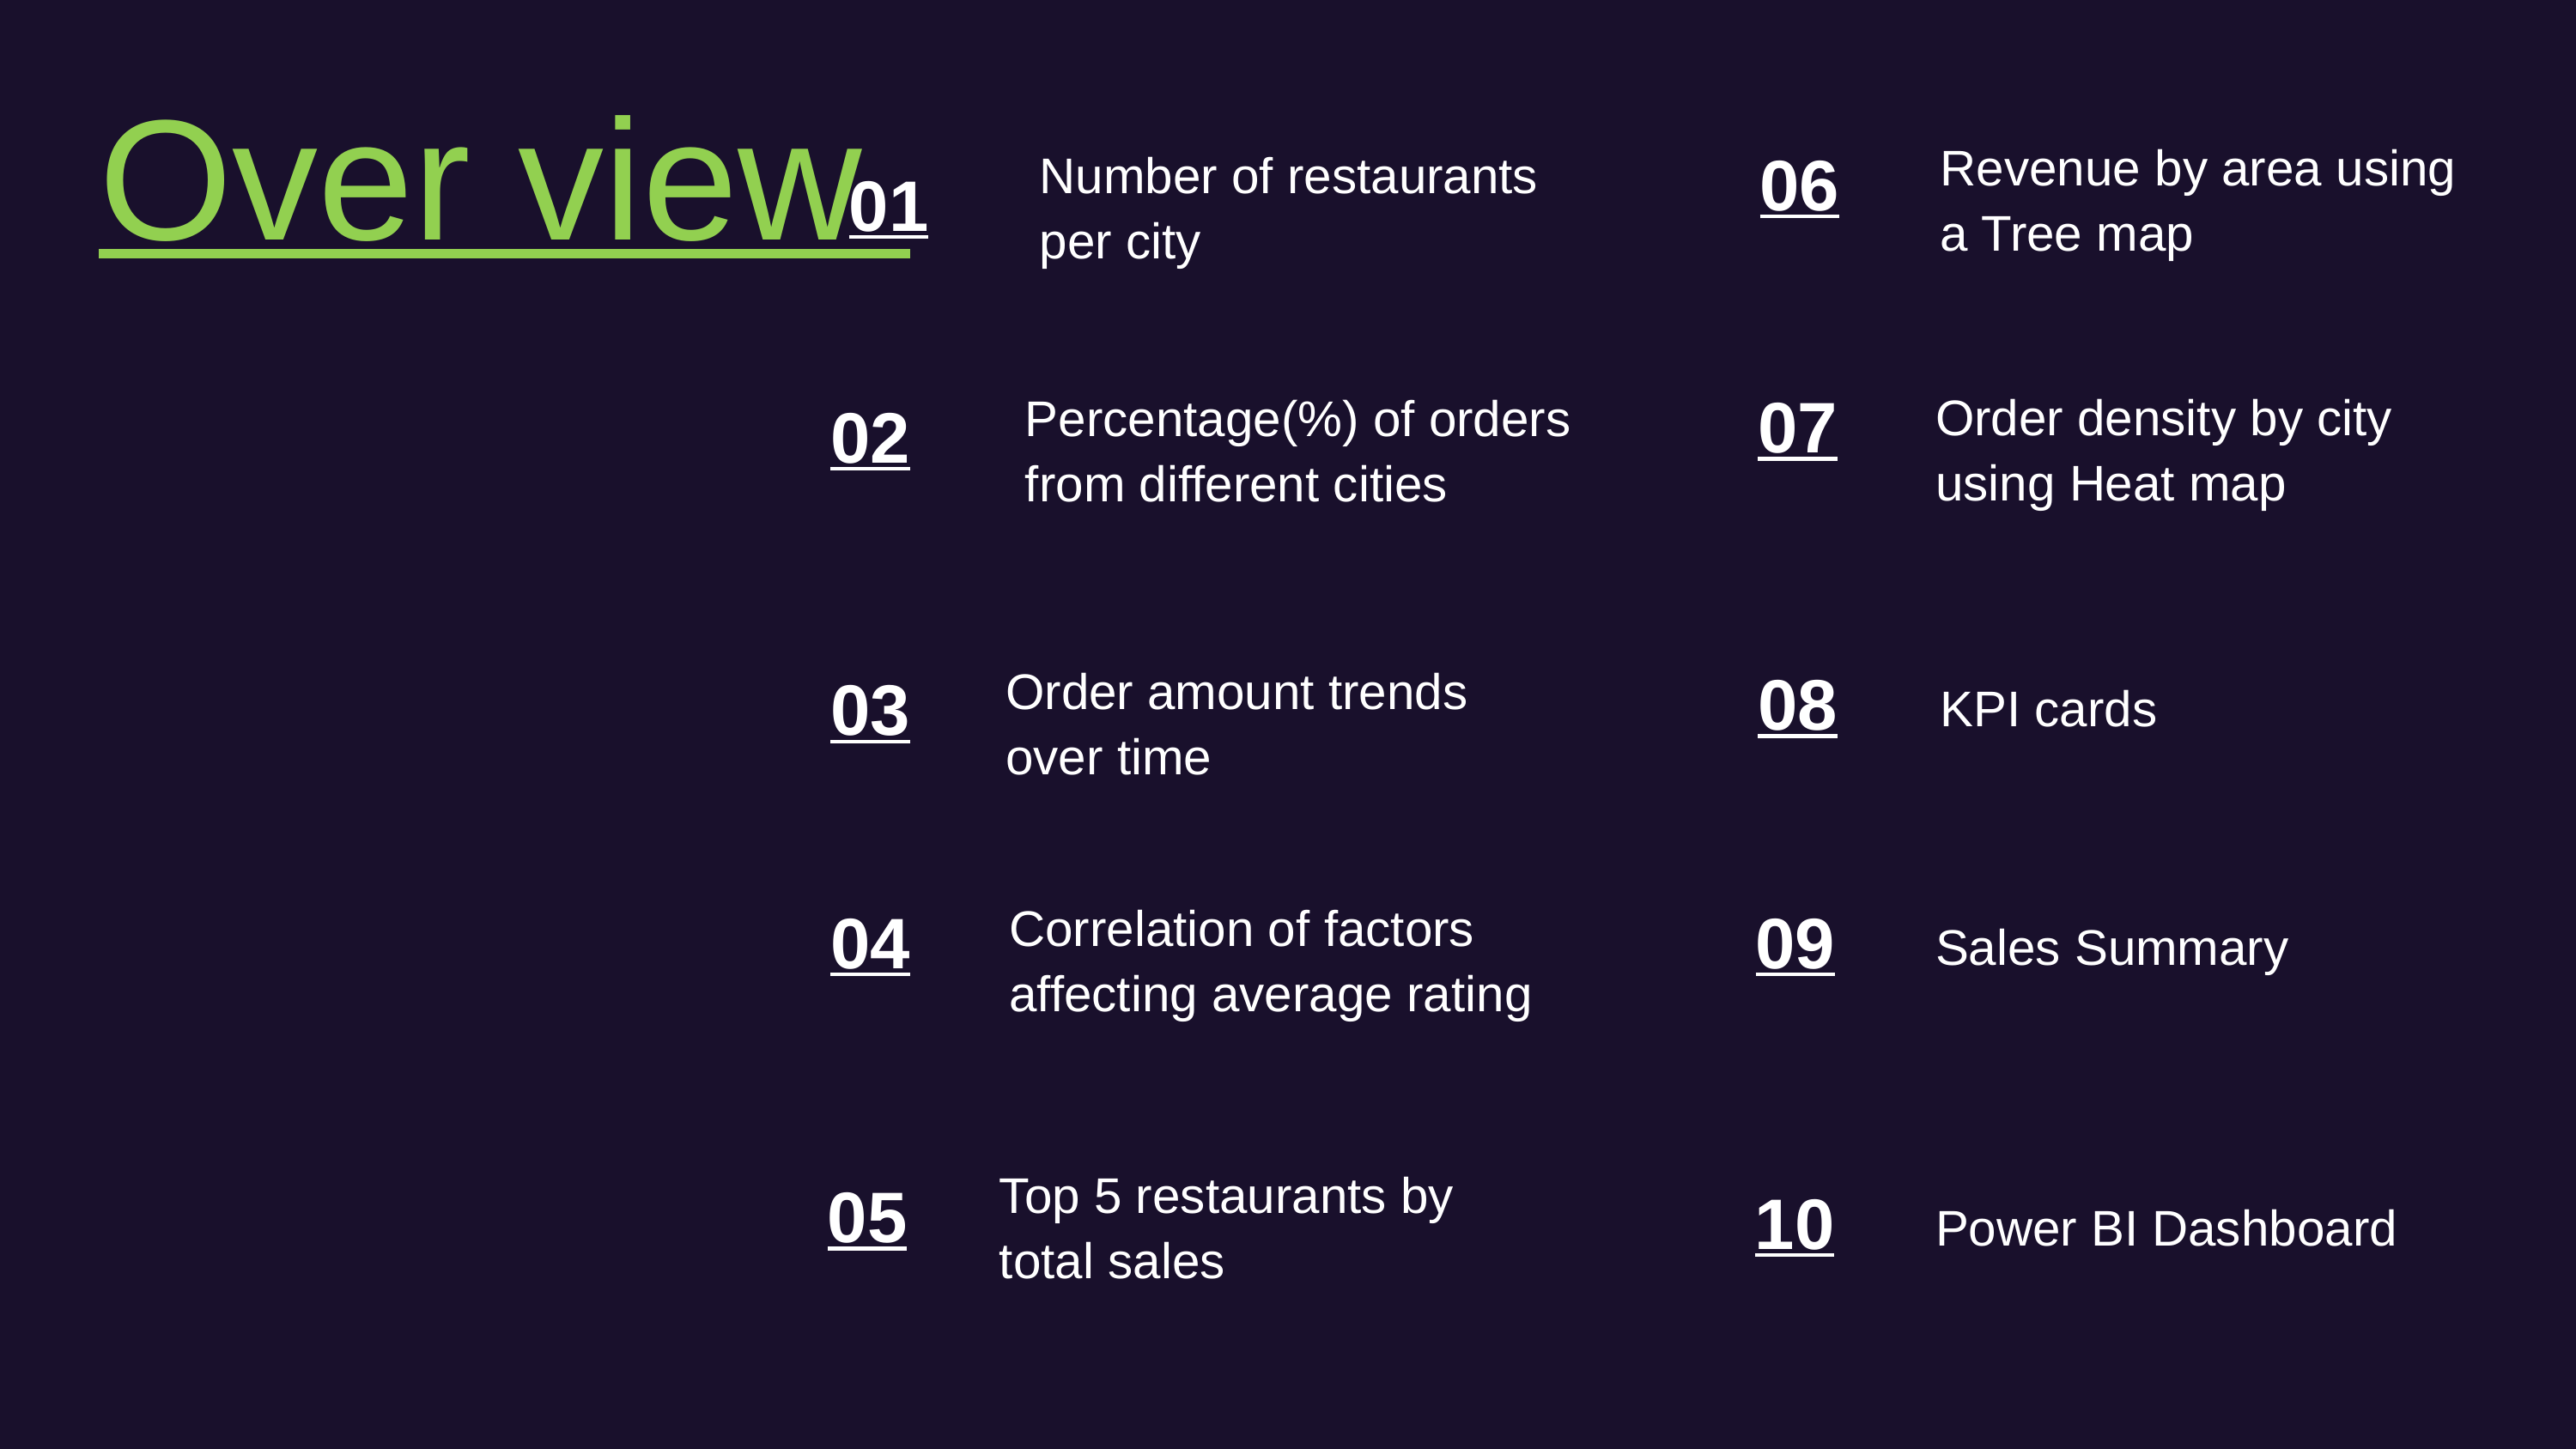

Over view
Revenue by area using a Tree map
Number of restaurants per city
06
01
Order density by city using Heat map
Percentage(%) of orders from different cities
07
02
Order amount trends over time
08
03
KPI cards
Correlation of factors affecting average rating
04
09
Sales Summary
Top 5 restaurants by total sales
05
10
Power BI Dashboard